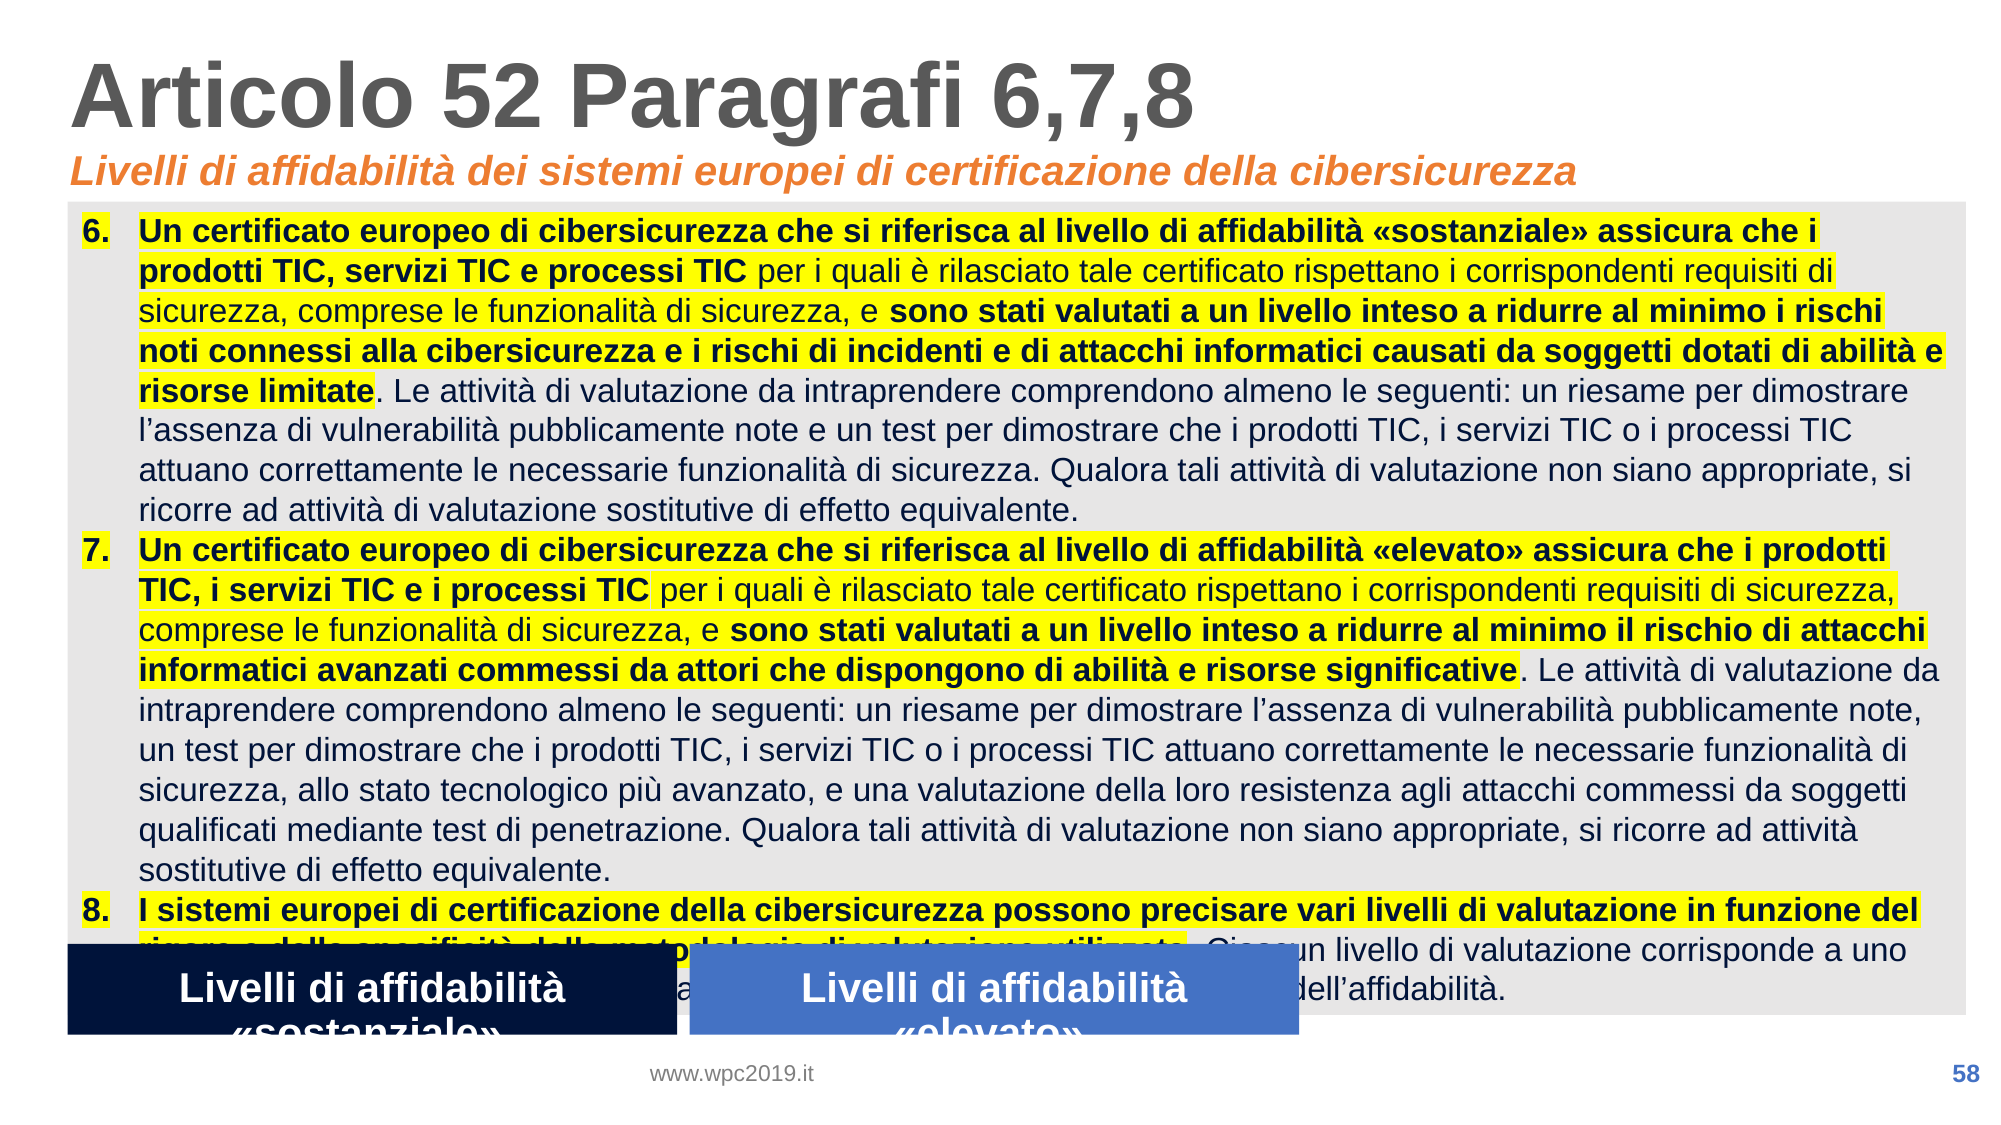

Articolo 52 Paragrafi 6,7,8
Livelli di affidabilità dei sistemi europei di certificazione della cibersicurezza
Un certificato europeo di cibersicurezza che si riferisca al livello di affidabilità «sostanziale» assicura che i prodotti TIC, servizi TIC e processi TIC per i quali è rilasciato tale certificato rispettano i corrispondenti requisiti di sicurezza, comprese le funzionalità di sicurezza, e sono stati valutati a un livello inteso a ridurre al minimo i rischi noti connessi alla cibersicurezza e i rischi di incidenti e di attacchi informatici causati da soggetti dotati di abilità e risorse limitate. Le attività di valutazione da intraprendere comprendono almeno le seguenti: un riesame per dimostrare l’assenza di vulnerabilità pubblicamente note e un test per dimostrare che i prodotti TIC, i servizi TIC o i processi TIC attuano correttamente le necessarie funzionalità di sicurezza. Qualora tali attività di valutazione non siano appropriate, si ricorre ad attività di valutazione sostitutive di effetto equivalente.
Un certificato europeo di cibersicurezza che si riferisca al livello di affidabilità «elevato» assicura che i prodotti TIC, i servizi TIC e i processi TIC per i quali è rilasciato tale certificato rispettano i corrispondenti requisiti di sicurezza, comprese le funzionalità di sicurezza, e sono stati valutati a un livello inteso a ridurre al minimo il rischio di attacchi informatici avanzati commessi da attori che dispongono di abilità e risorse significative. Le attività di valutazione da intraprendere comprendono almeno le seguenti: un riesame per dimostrare l’assenza di vulnerabilità pubblicamente note, un test per dimostrare che i prodotti TIC, i servizi TIC o i processi TIC attuano correttamente le necessarie funzionalità di sicurezza, allo stato tecnologico più avanzato, e una valutazione della loro resistenza agli attacchi commessi da soggetti qualificati mediante test di penetrazione. Qualora tali attività di valutazione non siano appropriate, si ricorre ad attività sostitutive di effetto equivalente.
I sistemi europei di certificazione della cibersicurezza possono precisare vari livelli di valutazione in funzione del rigore e della specificità della metodologia di valutazione utilizzata. Ciascun livello di valutazione corrisponde a uno dei livelli di affidabilità ed è definito da un’idonea combinazione di componenti dell’affidabilità.
Livelli di affidabilità «sostanziale»
Livelli di affidabilità «elevato»
www.wpc2019.it
58